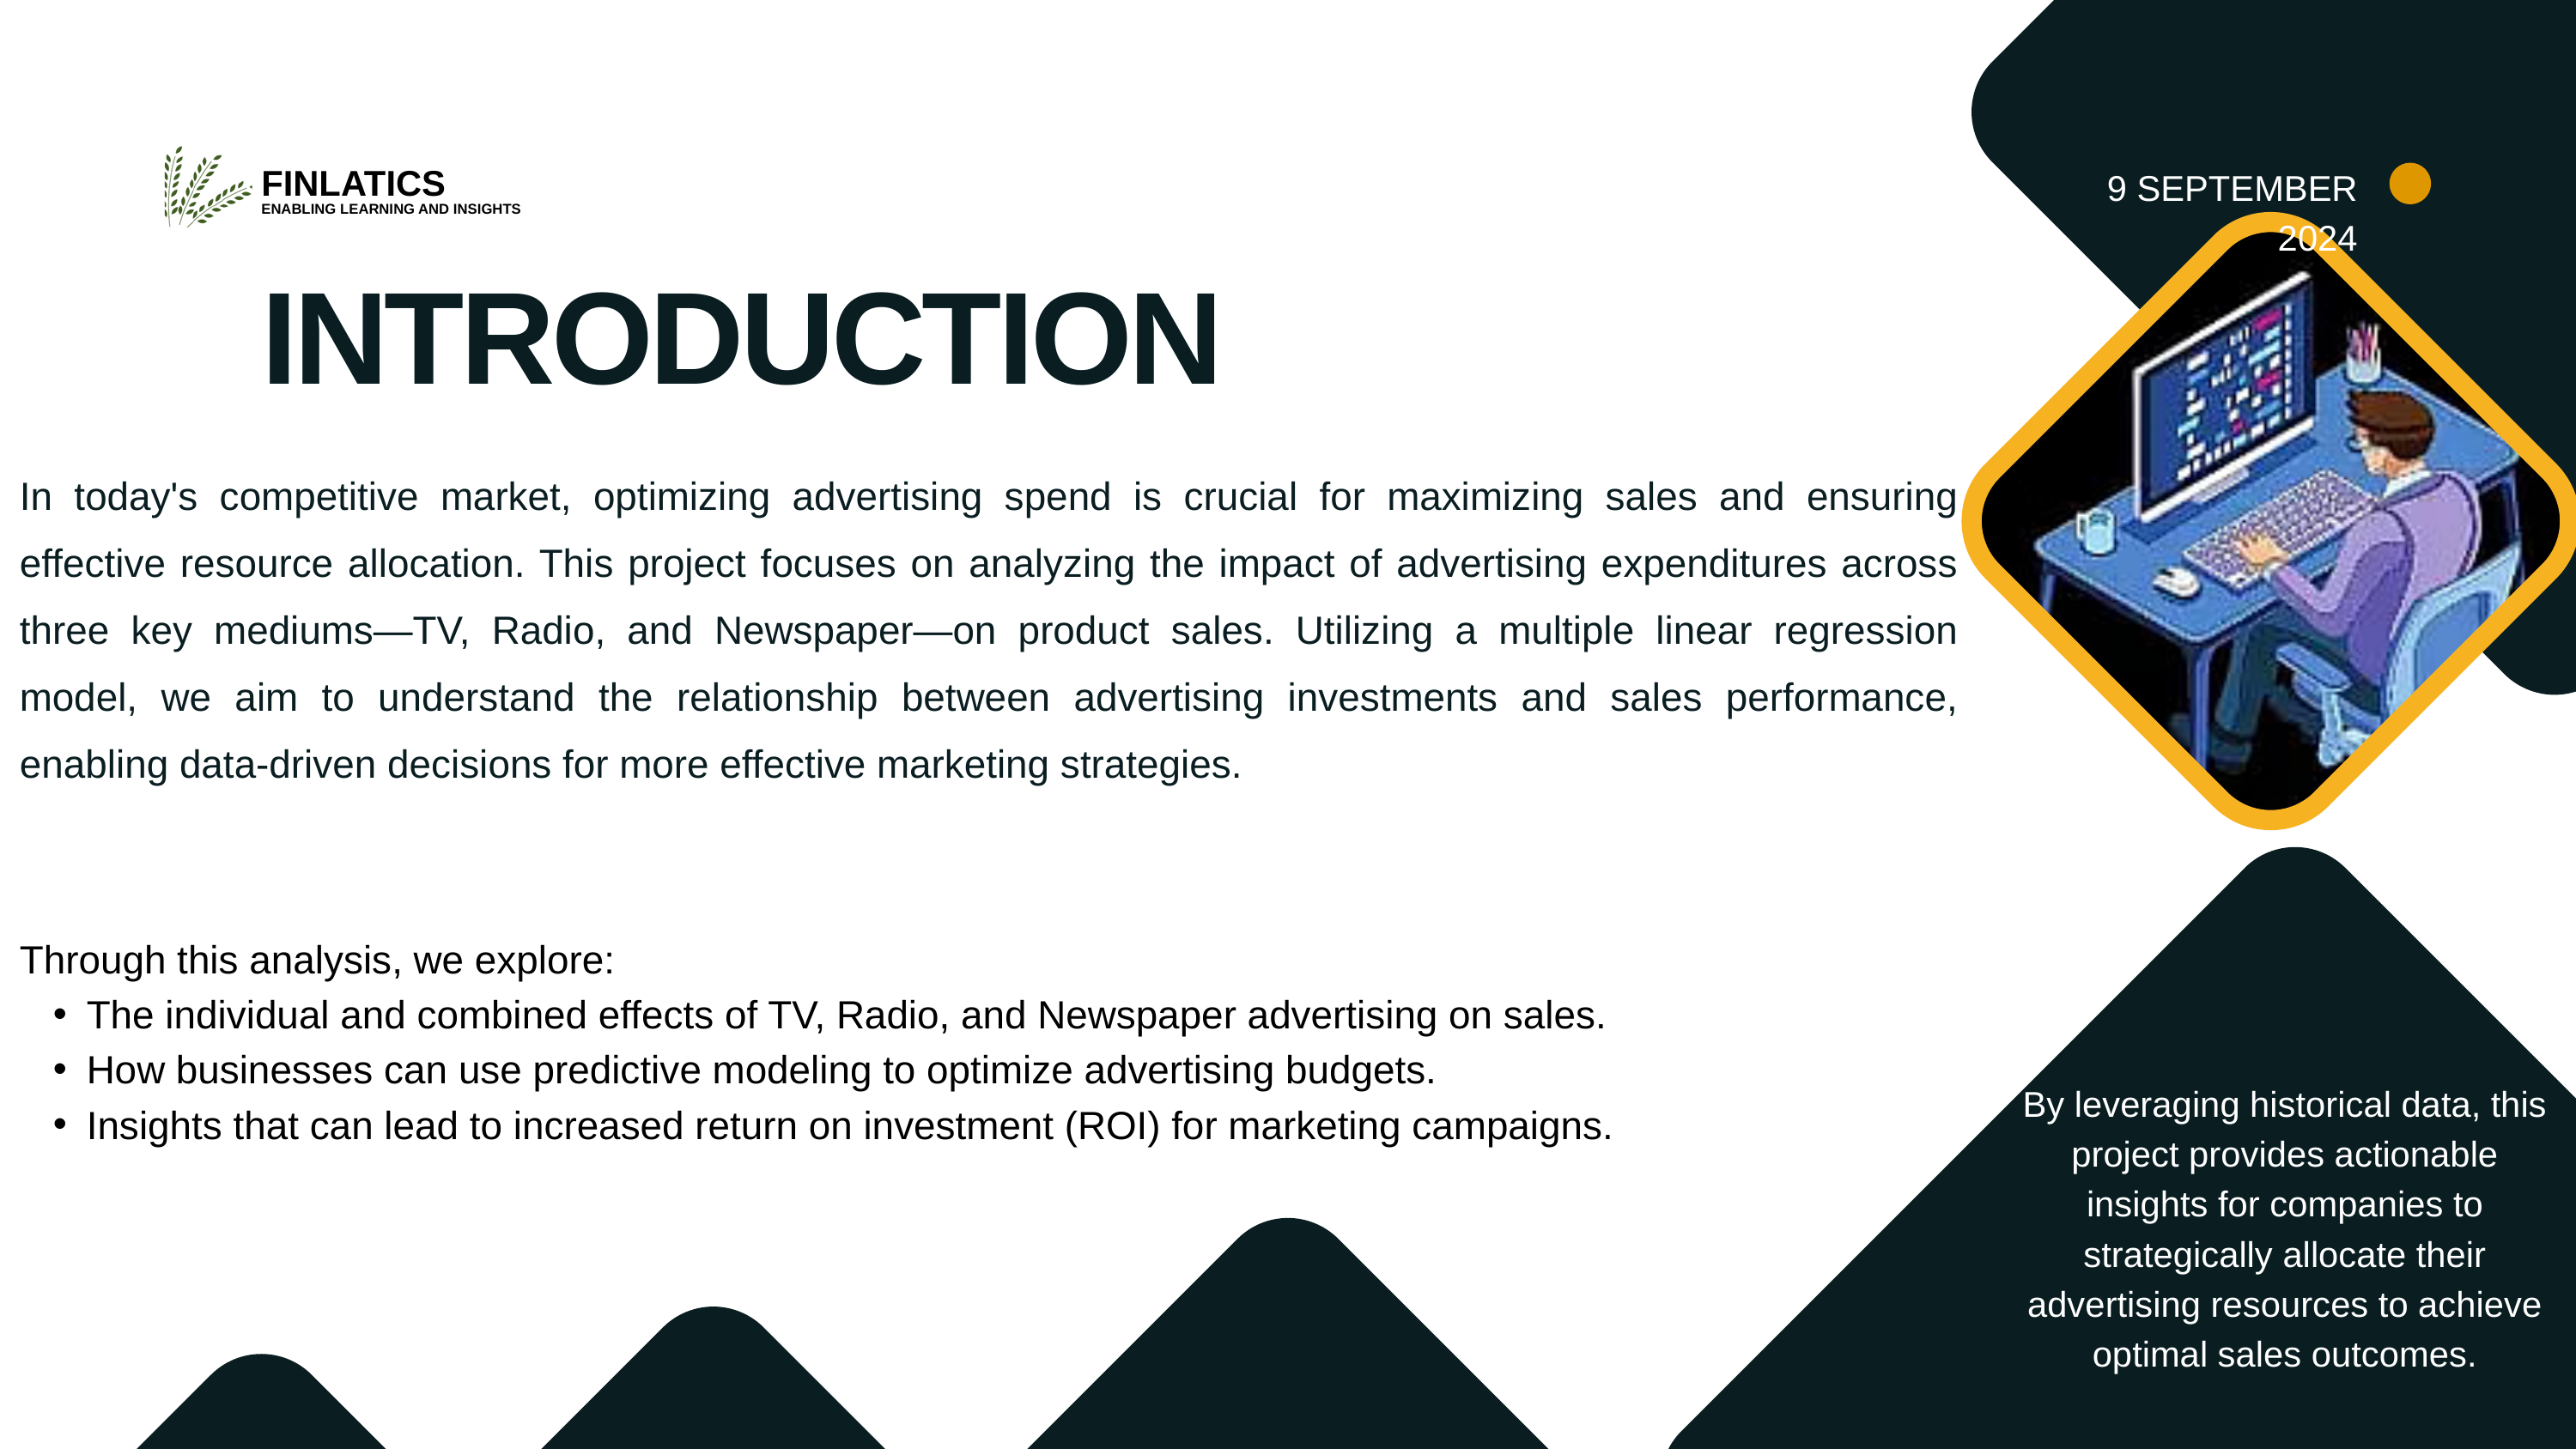

9 SEPTEMBER 2024

FINLATICS
ENABLING LEARNING AND INSIGHTS

INTRODUCTION
In today's competitive market, optimizing advertising spend is crucial for maximizing sales and ensuring effective resource allocation. This project focuses on analyzing the impact of advertising expenditures across three key mediums—TV, Radio, and Newspaper—on product sales. Utilizing a multiple linear regression model, we aim to understand the relationship between advertising investments and sales performance, enabling data-driven decisions for more effective marketing strategies.

Through this analysis, we explore:
The individual and combined effects of TV, Radio, and Newspaper advertising on sales.
How businesses can use predictive modeling to optimize advertising budgets.
Insights that can lead to increased return on investment (ROI) for marketing campaigns.
By leveraging historical data, this project provides actionable insights for companies to strategically allocate their advertising resources to achieve optimal sales outcomes.